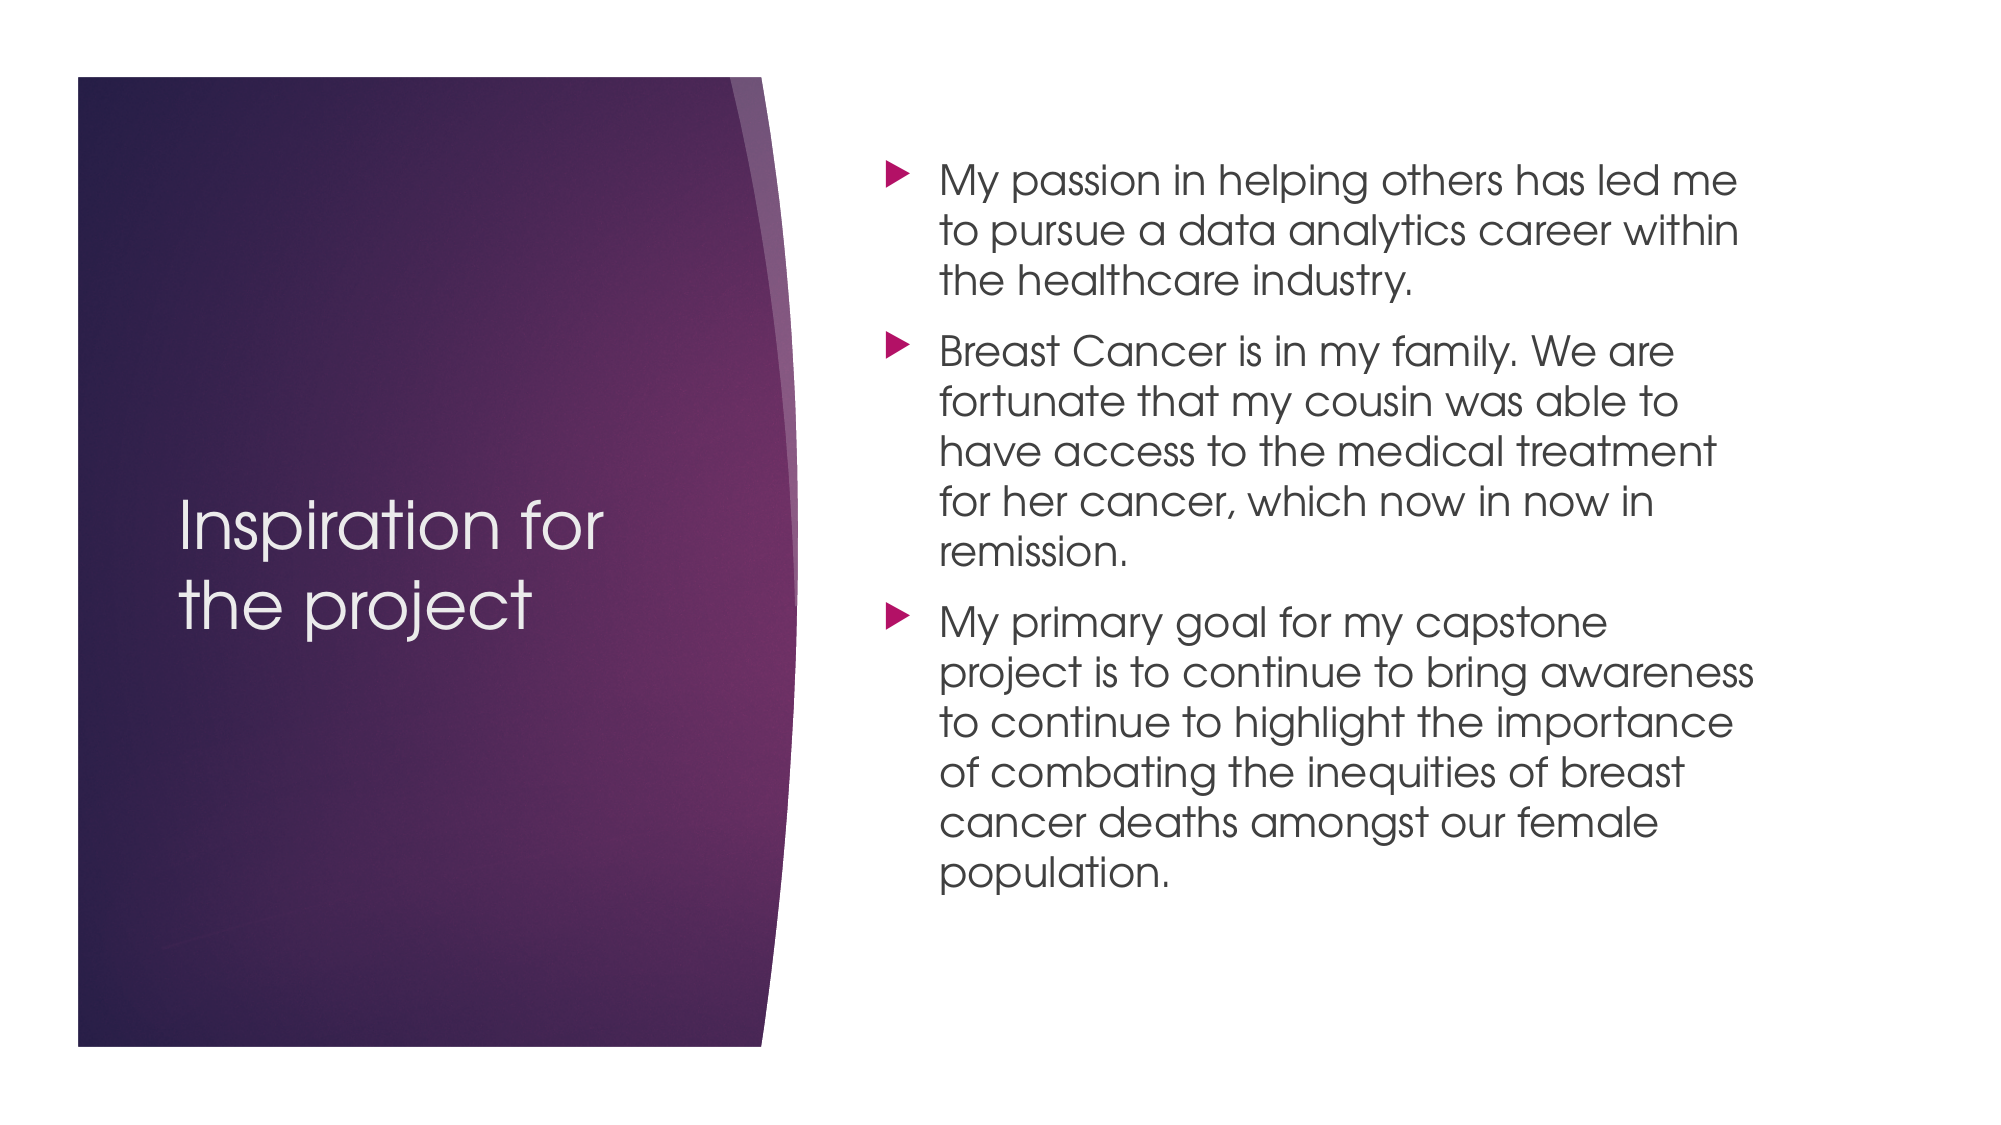

My passion in helping others has led me to pursue a data analytics career within the healthcare industry.
Breast Cancer is in my family. We are fortunate that my cousin was able to have access to the medical treatment for her cancer, which now in now in remission.
My primary goal for my capstone project is to continue to bring awareness to continue to highlight the importance of combating the inequities of breast cancer deaths amongst our female population.

# Inspiration for the project